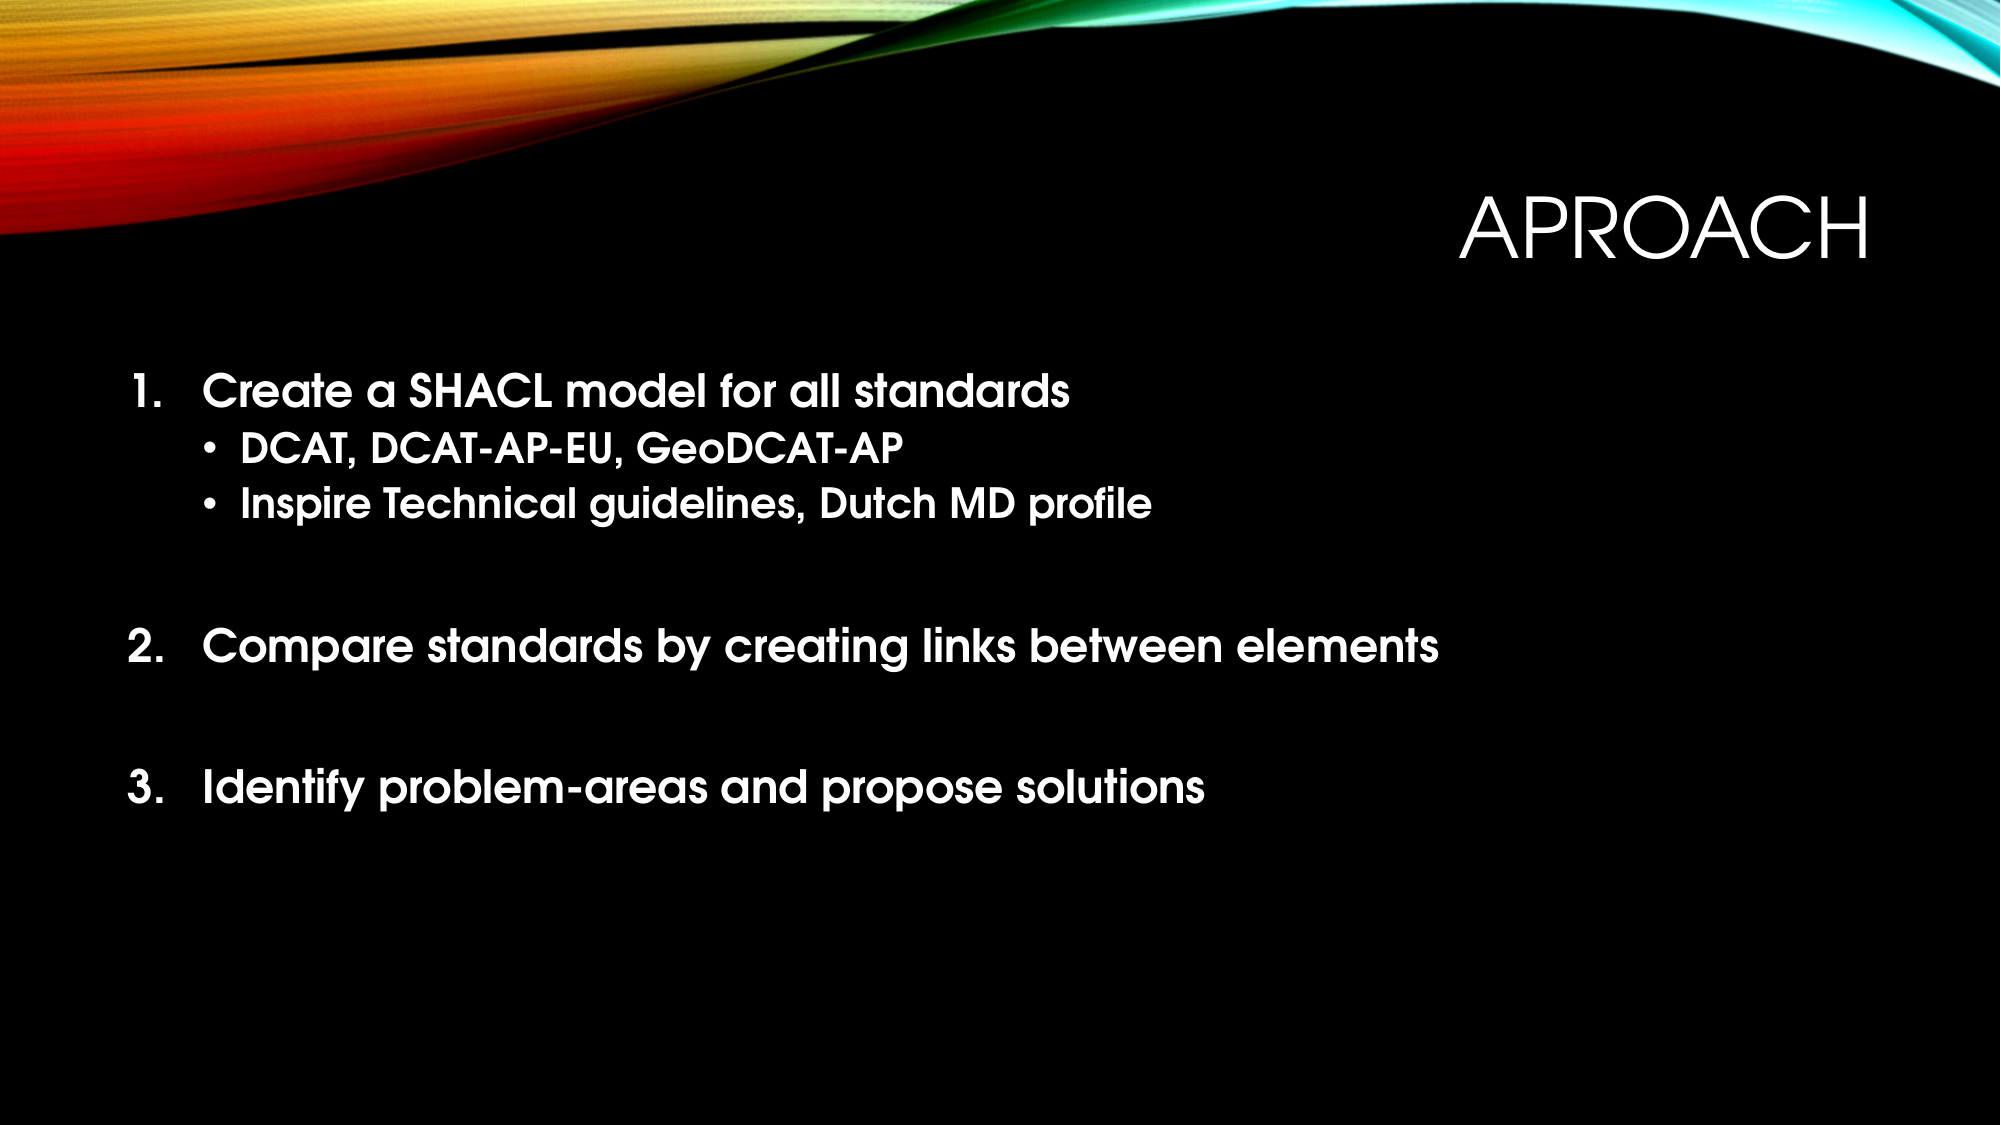

# APROACH
Create a SHACL model for all standards
DCAT, DCAT-AP-EU, GeoDCAT-AP
Inspire Technical guidelines, Dutch MD profile

Compare standards by creating links between elements

Identify problem-areas and propose solutions